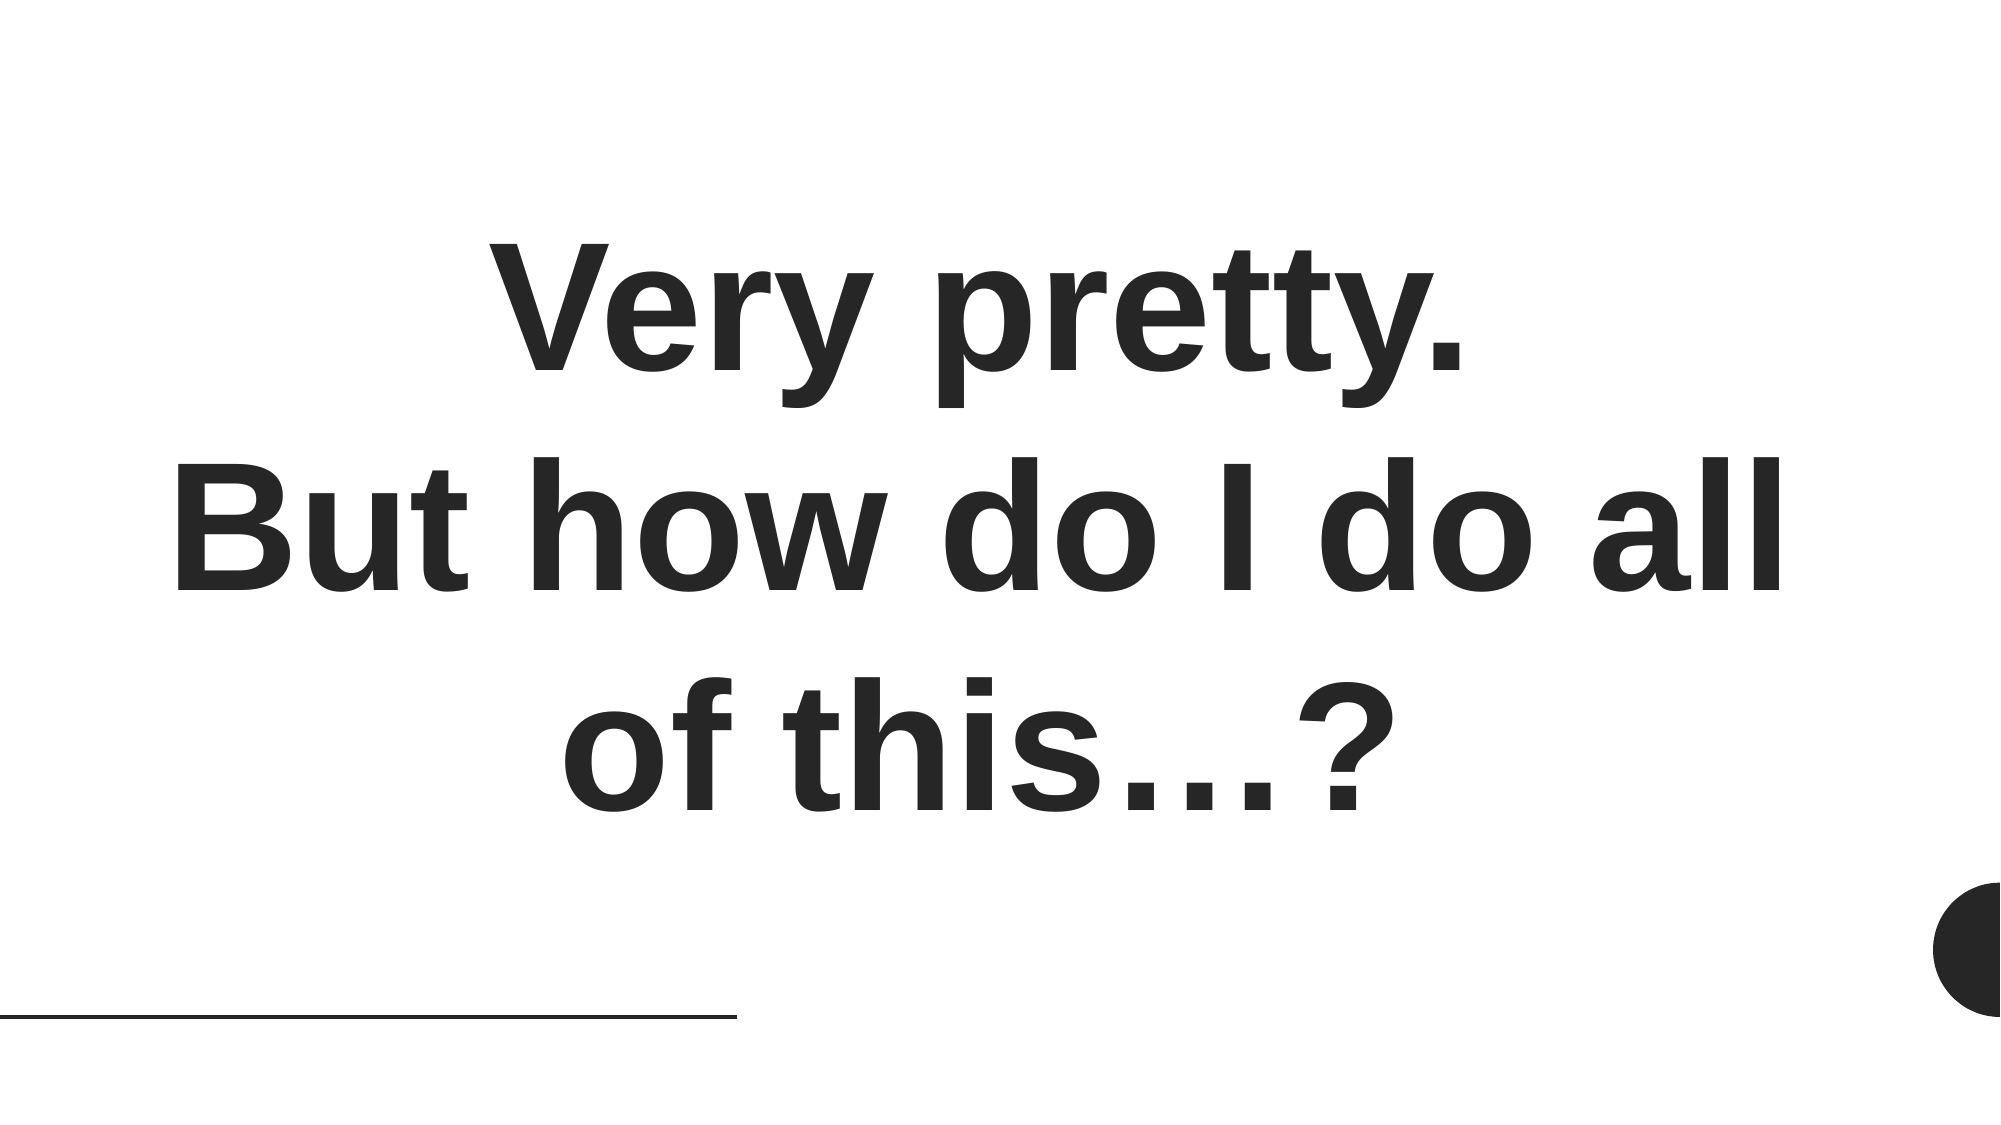

Very pretty.
But how do I do all of this…?